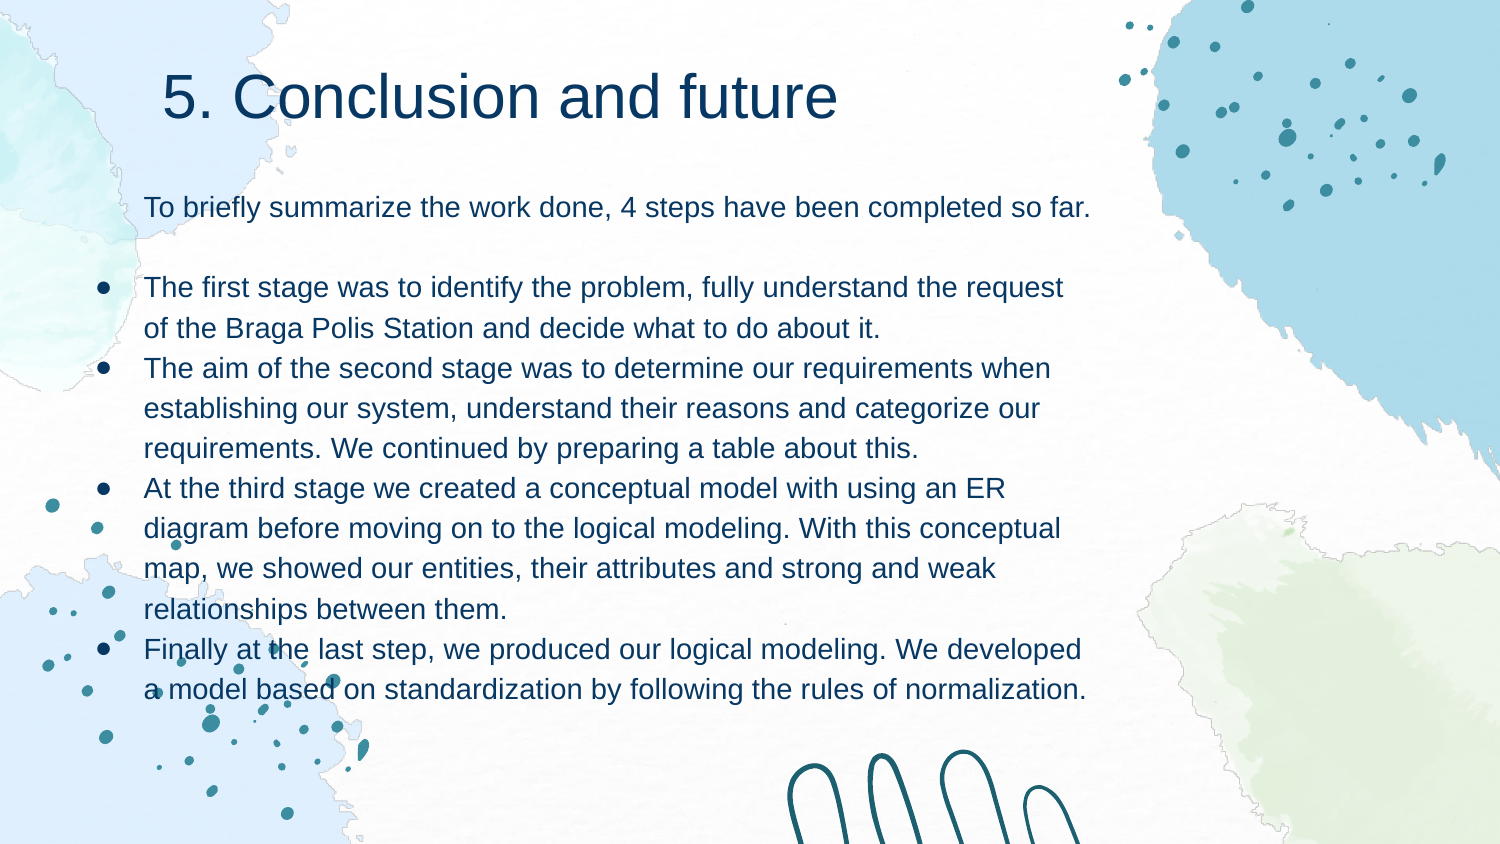

5. Conclusion and future
To briefly summarize the work done, 4 steps have been completed so far.

The first stage was to identify the problem, fully understand the request of the Braga Polis Station and decide what to do about it.
The aim of the second stage was to determine our requirements when establishing our system, understand their reasons and categorize our requirements. We continued by preparing a table about this.
At the third stage we created a conceptual model with using an ER diagram before moving on to the logical modeling. With this conceptual map, we showed our entities, their attributes and strong and weak relationships between them.
Finally at the last step, we produced our logical modeling. We developed a model based on standardization by following the rules of normalization.